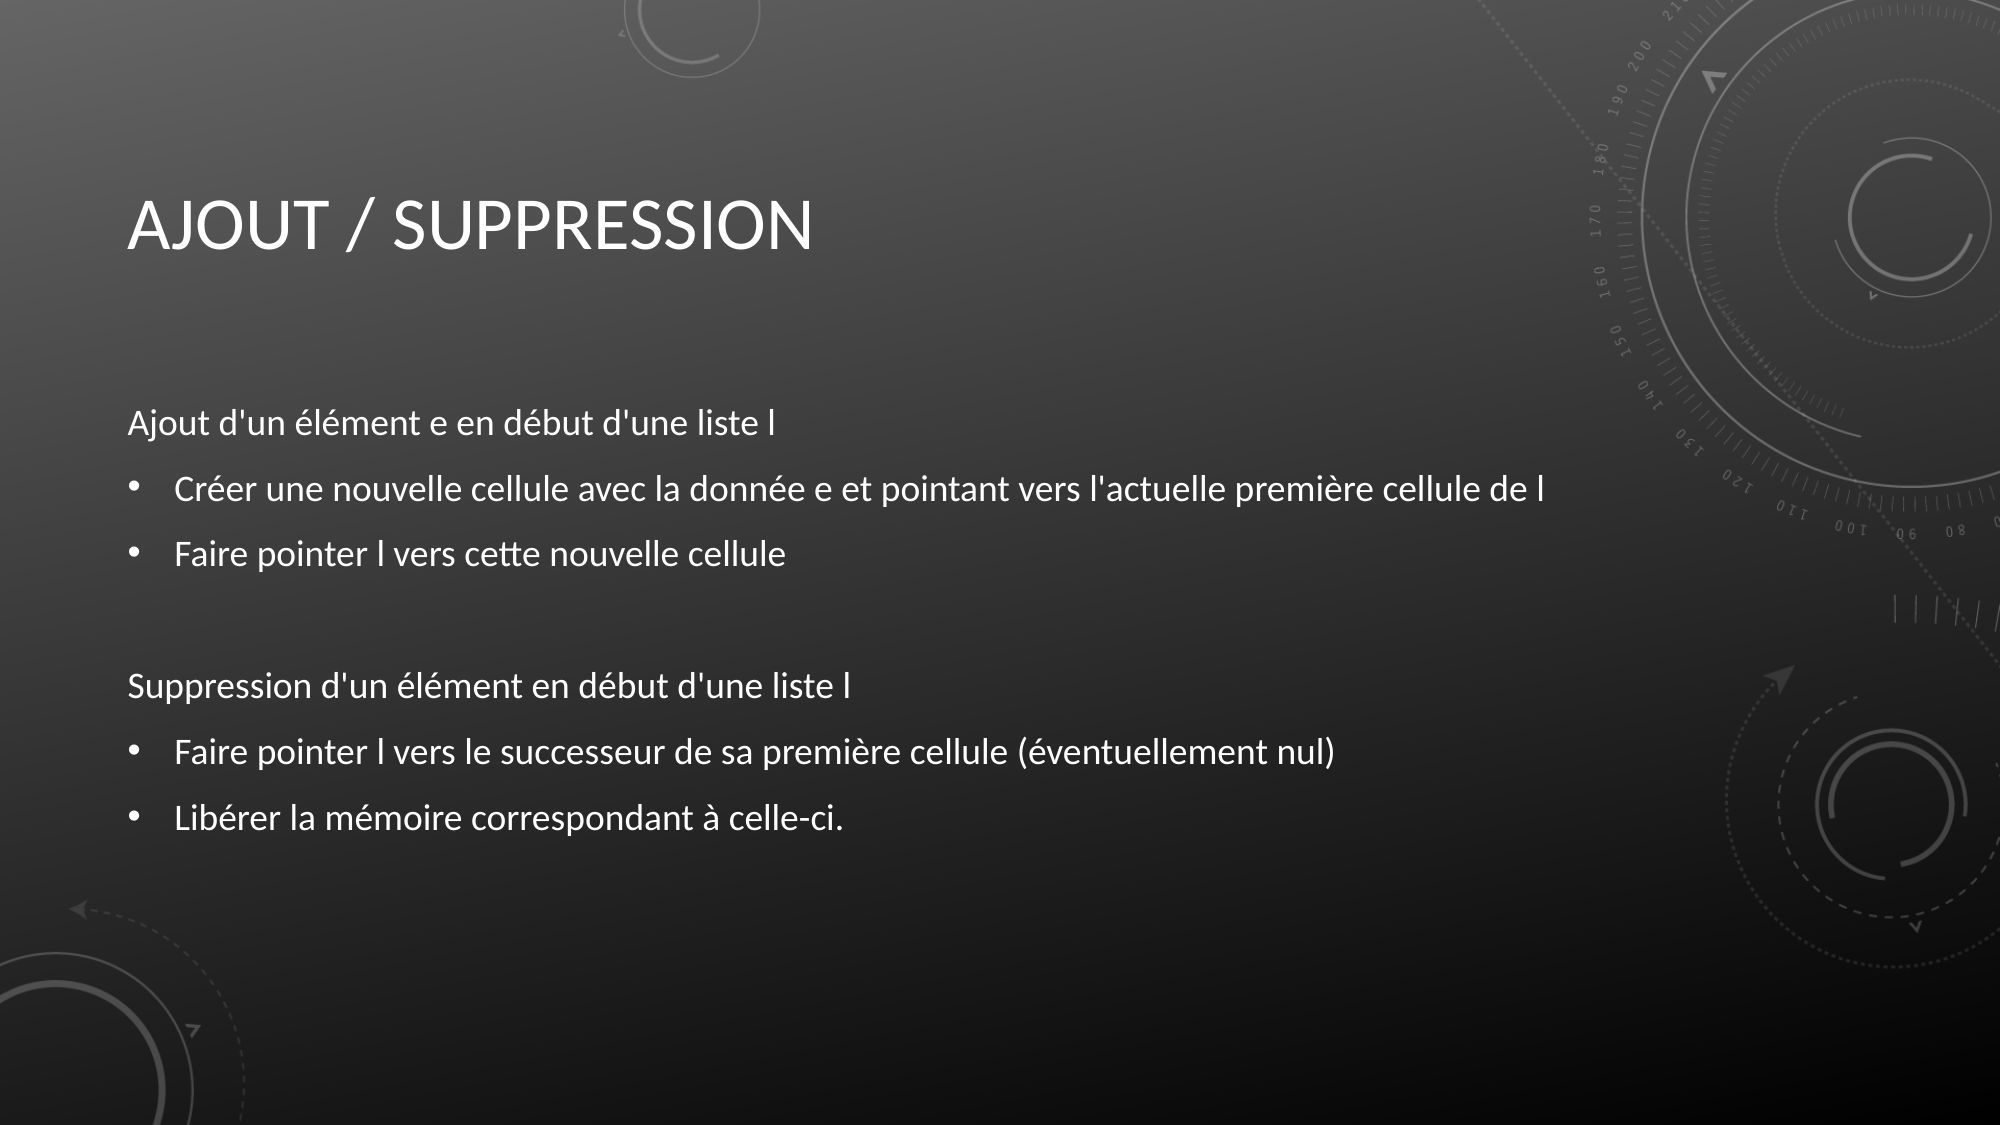

# Ajout / Suppression
Ajout d'un élément e en début d'une liste l
Créer une nouvelle cellule avec la donnée e et pointant vers l'actuelle première cellule de l
Faire pointer l vers cette nouvelle cellule

Suppression d'un élément en début d'une liste l
Faire pointer l vers le successeur de sa première cellule (éventuellement nul)
Libérer la mémoire correspondant à celle-ci.